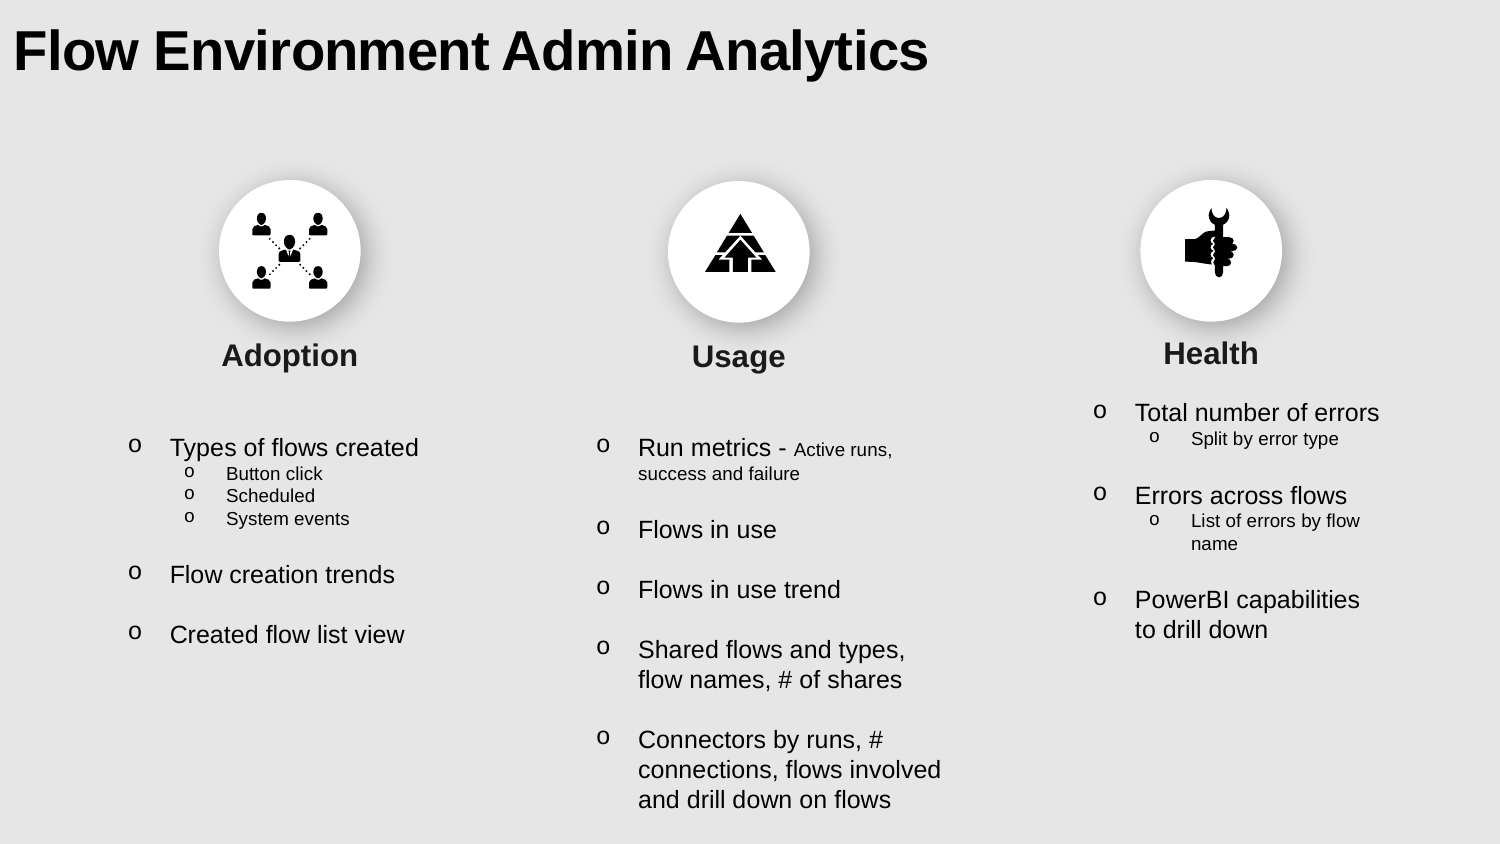

# Flow Environment Admin Analytics

Adoption

Health

Usage
Total number of errors
Split by error type

Errors across flows
List of errors by flow name

PowerBI capabilities to drill down

Types of flows created
Button click
Scheduled
System events

Flow creation trends

Created flow list view

Run metrics - Active runs, success and failure

Flows in use

Flows in use trend

Shared flows and types, flow names, # of shares

Connectors by runs, # connections, flows involved and drill down on flows